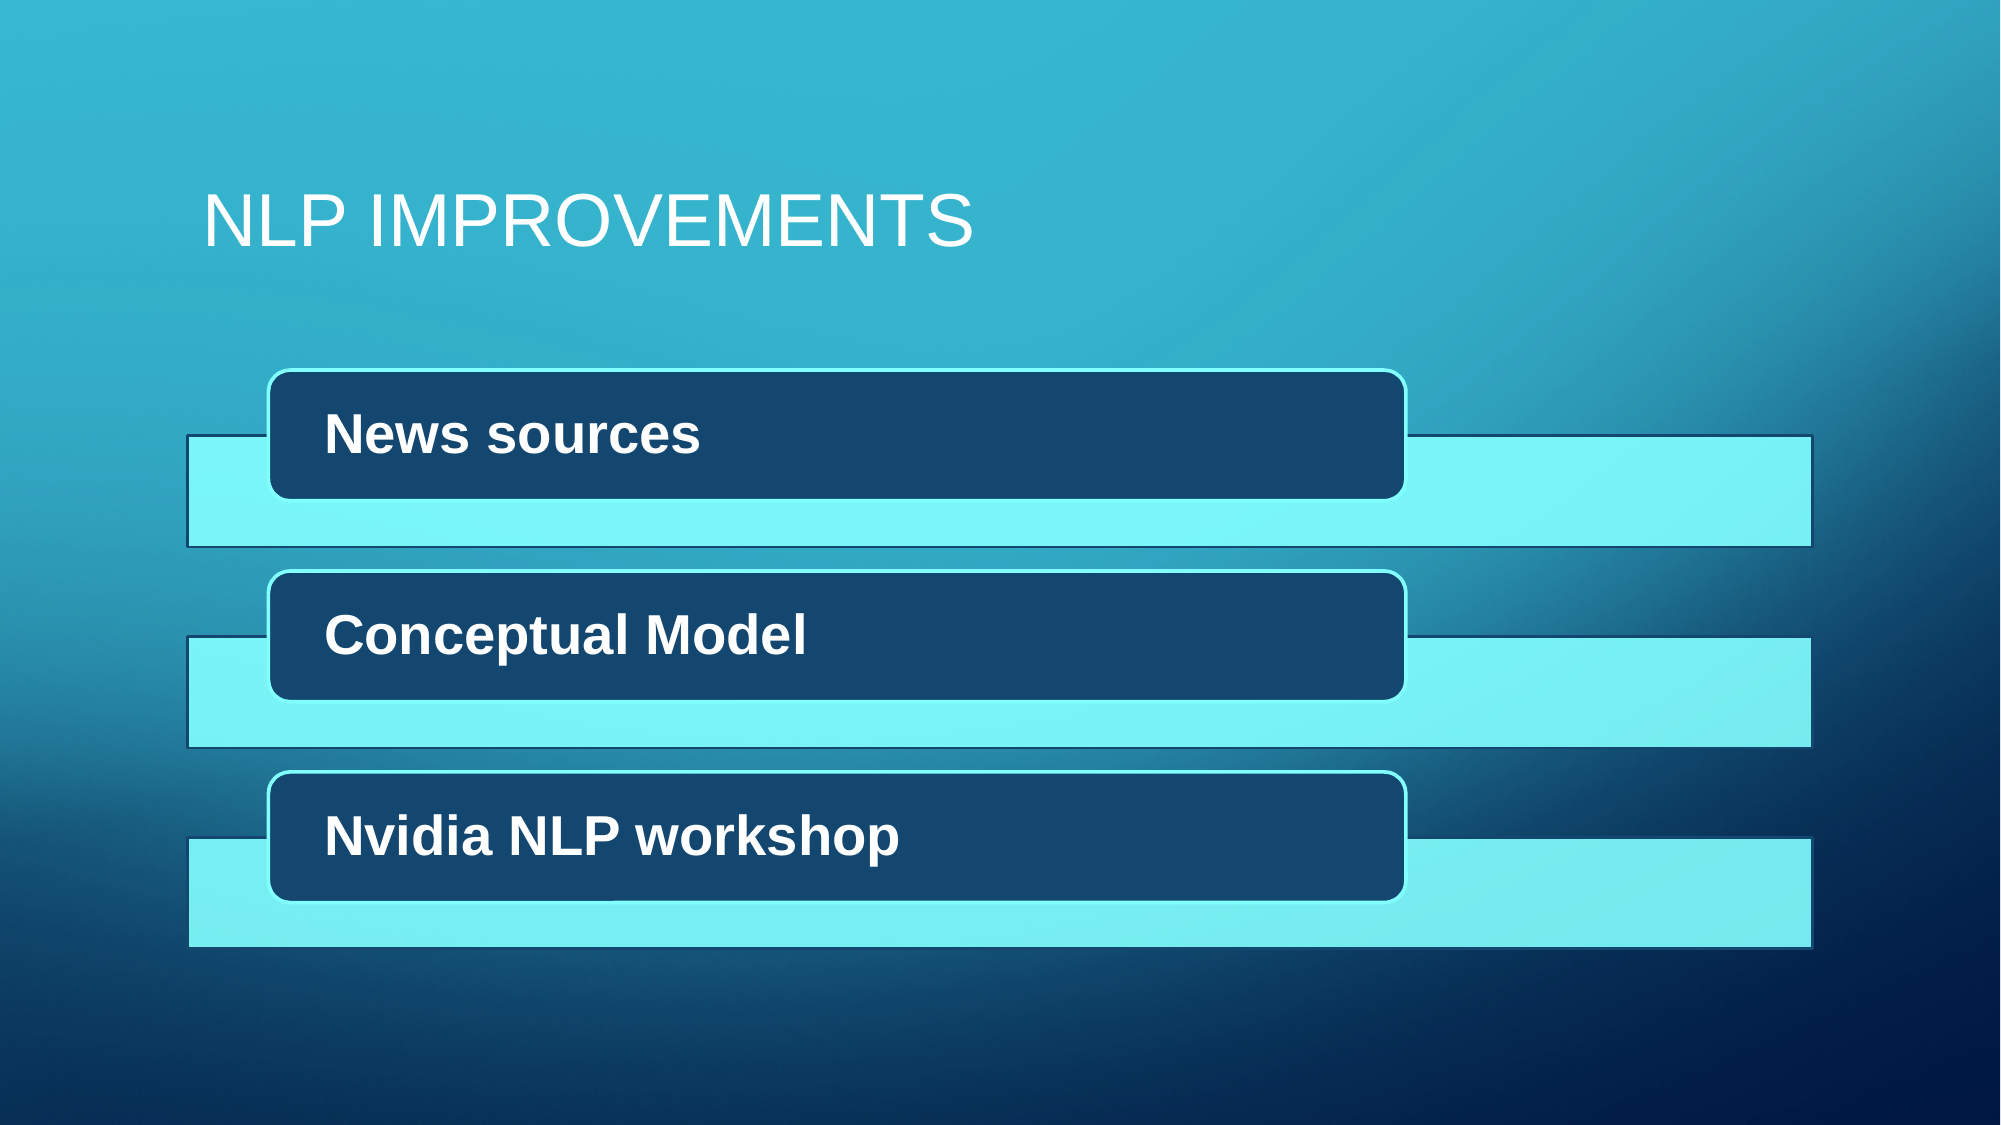

# NLP improvements
News sources
Conceptual Model
Nvidia NLP workshop